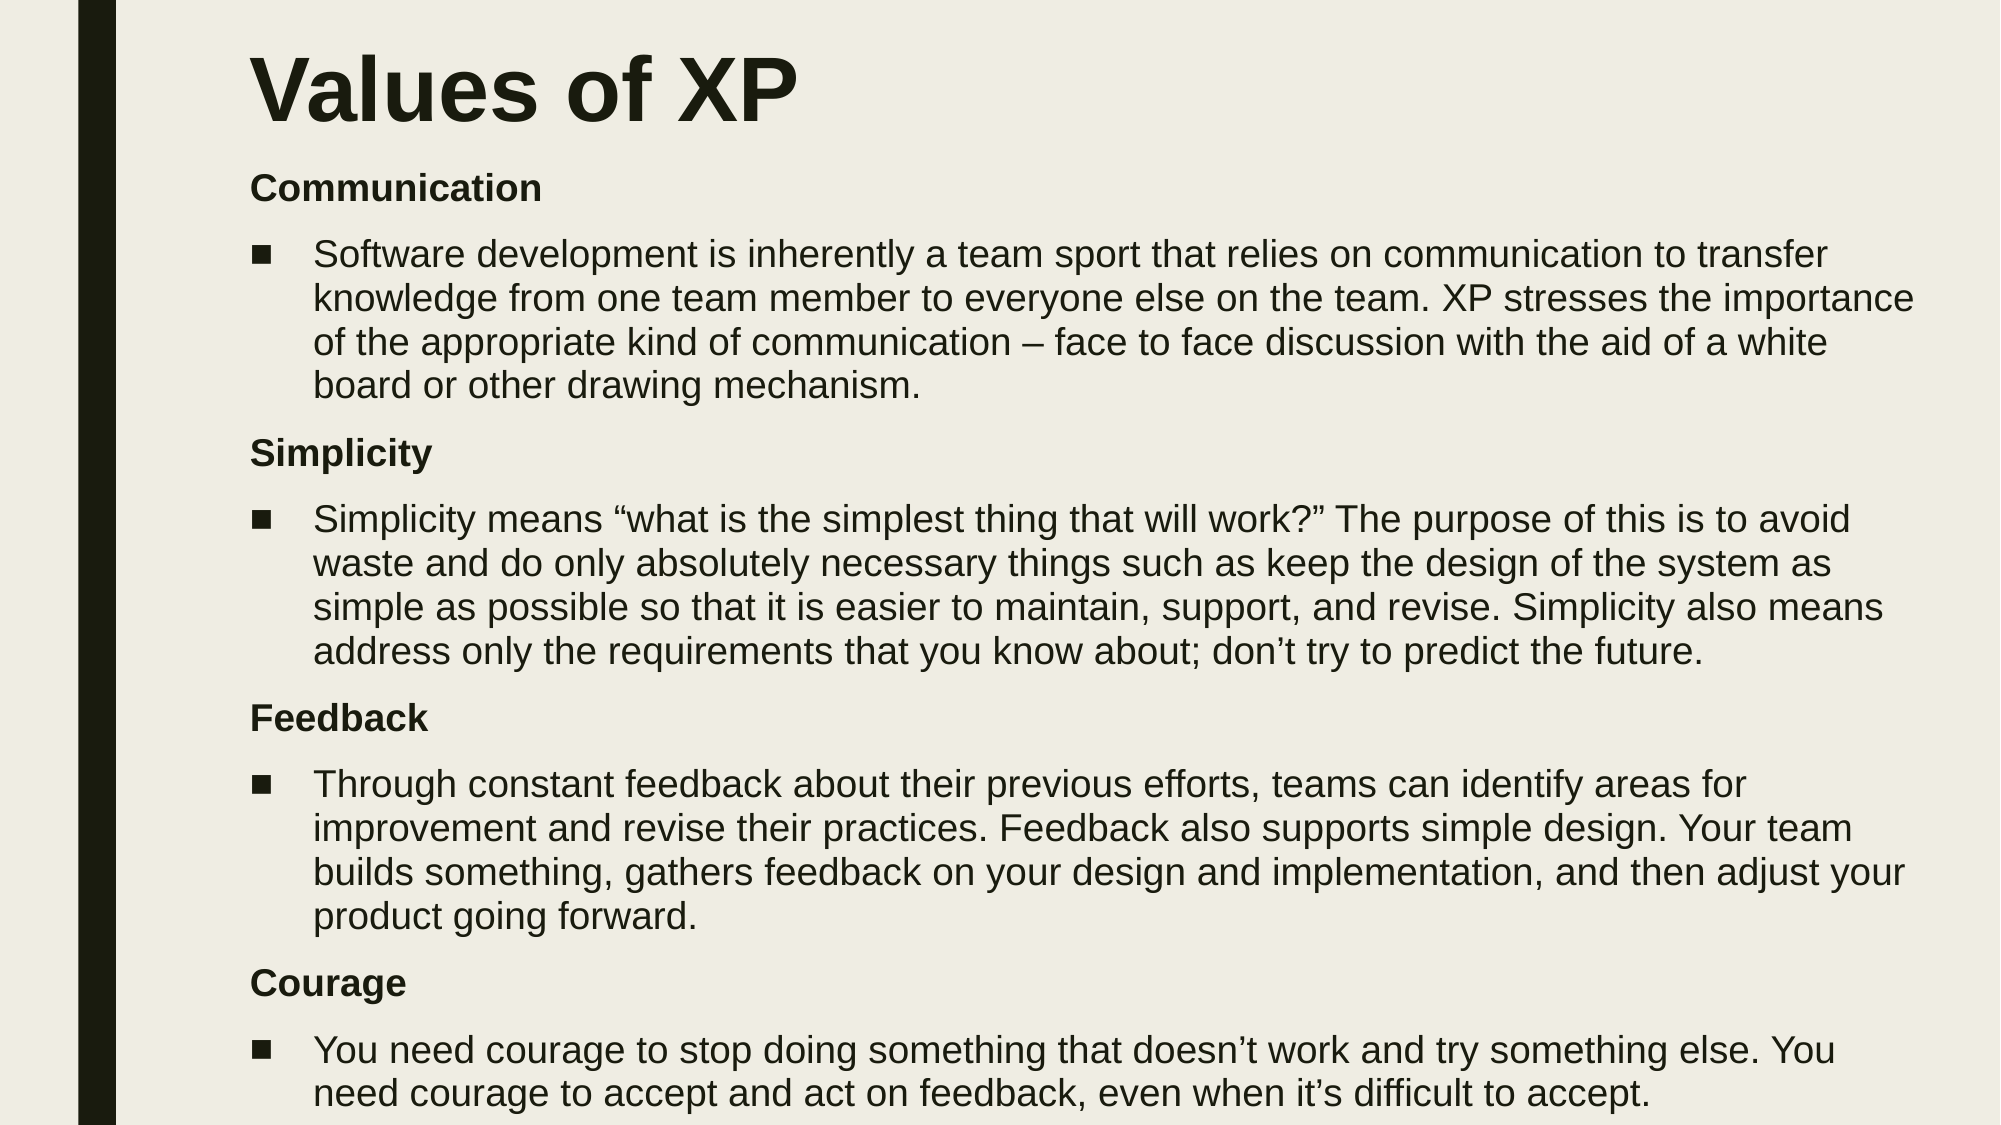

# Values of XP
Communication
Software development is inherently a team sport that relies on communication to transfer knowledge from one team member to everyone else on the team. XP stresses the importance of the appropriate kind of communication – face to face discussion with the aid of a white board or other drawing mechanism.
Simplicity
Simplicity means “what is the simplest thing that will work?” The purpose of this is to avoid waste and do only absolutely necessary things such as keep the design of the system as simple as possible so that it is easier to maintain, support, and revise. Simplicity also means address only the requirements that you know about; don’t try to predict the future.
Feedback
Through constant feedback about their previous efforts, teams can identify areas for improvement and revise their practices. Feedback also supports simple design. Your team builds something, gathers feedback on your design and implementation, and then adjust your product going forward.
Courage
You need courage to stop doing something that doesn’t work and try something else. You need courage to accept and act on feedback, even when it’s difficult to accept.